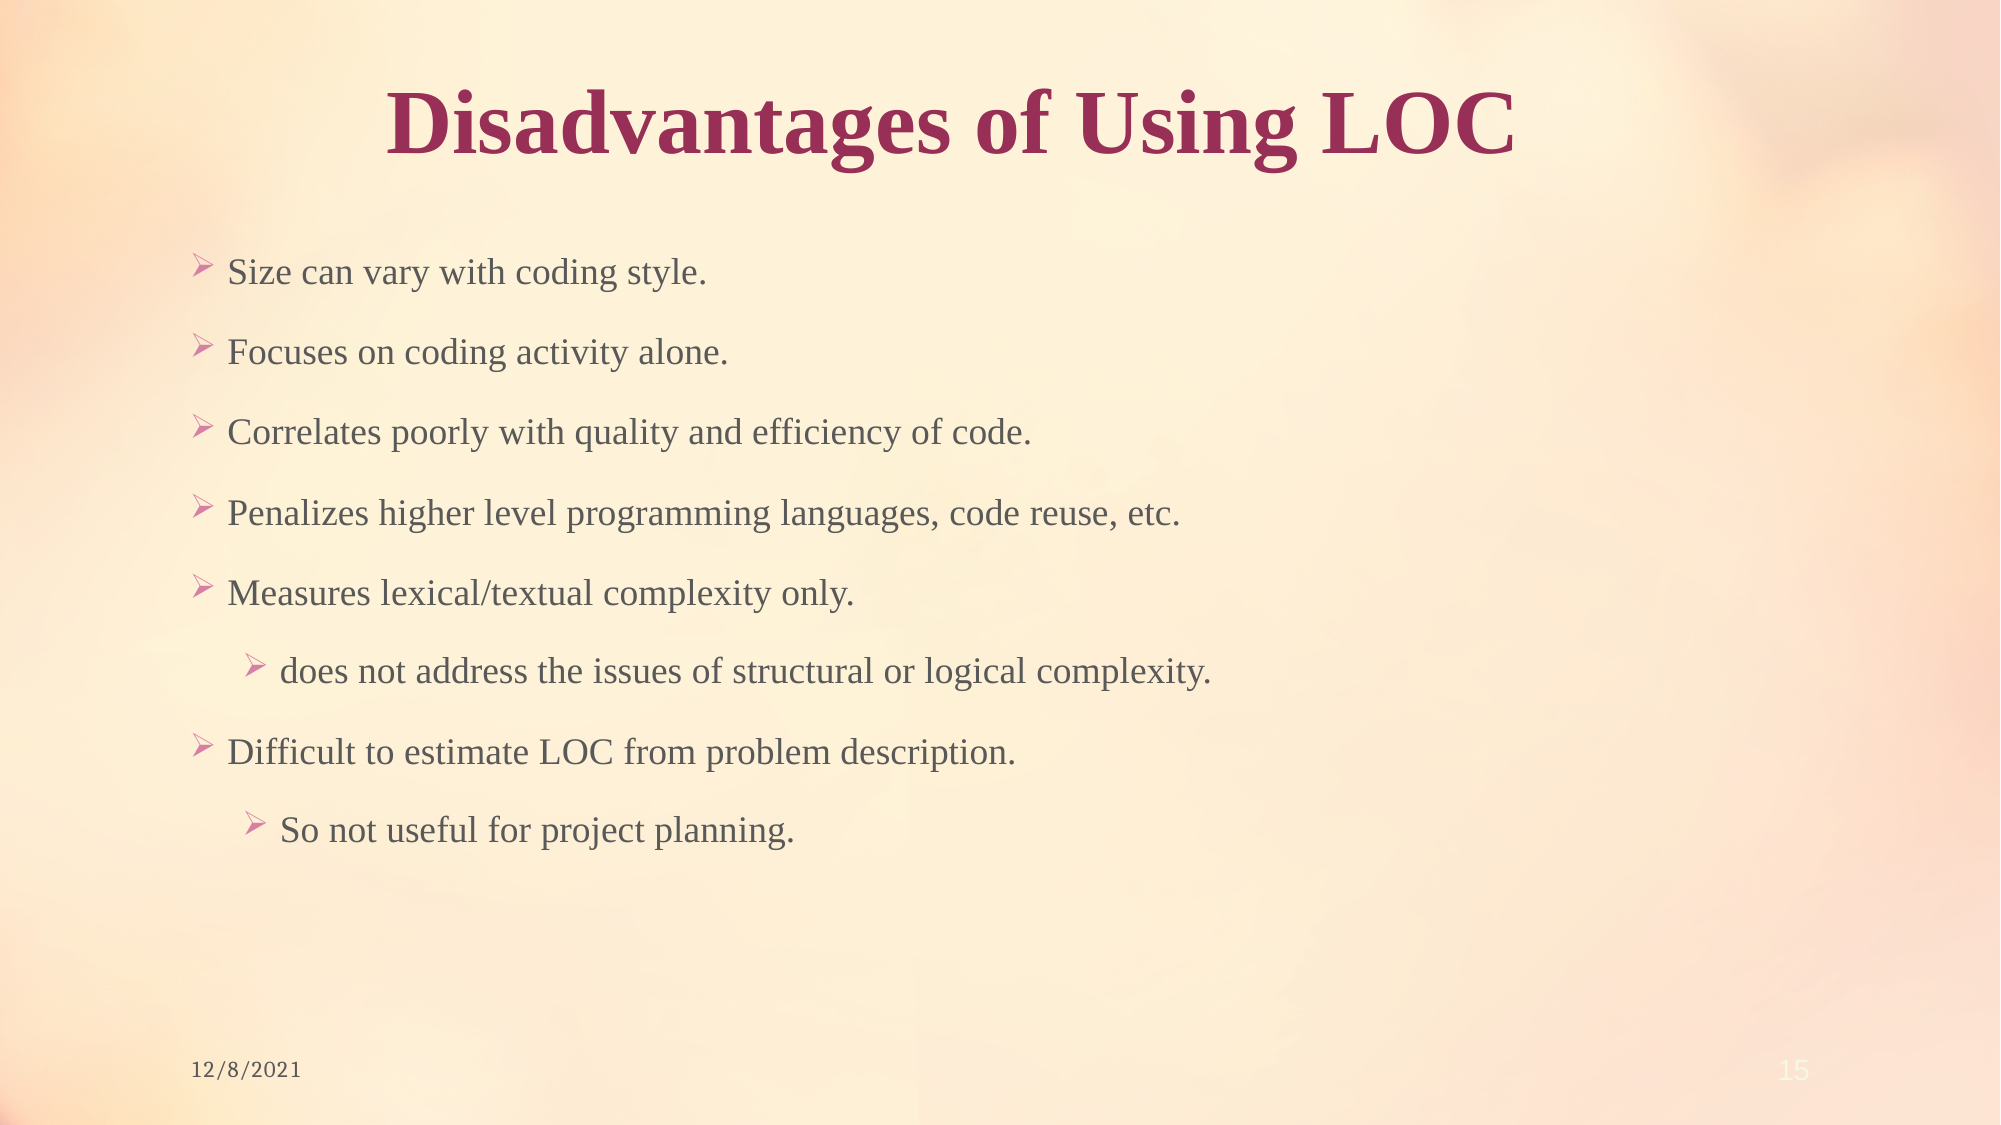

# Disadvantages of Using LOC
Size can vary with coding style.
Focuses on coding activity alone.
Correlates poorly with quality and efficiency of code.
Penalizes higher level programming languages, code reuse, etc.
Measures lexical/textual complexity only.
does not address the issues of structural or logical complexity.
Difficult to estimate LOC from problem description.
So not useful for project planning.

12/8/2021
15